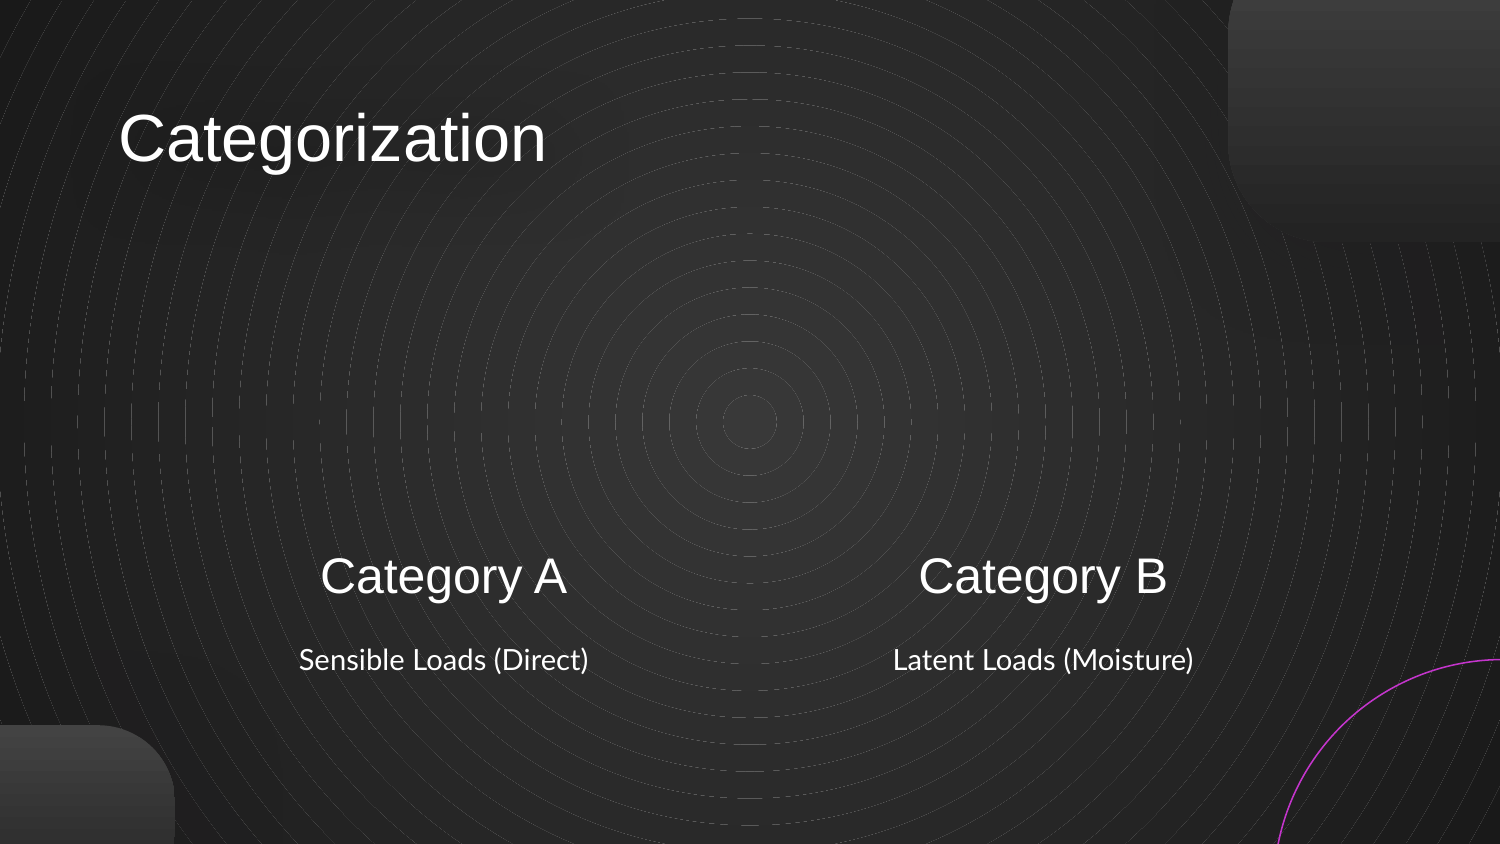

# Categorization
Category A
Category B
Sensible Loads (Direct)
Latent Loads (Moisture)